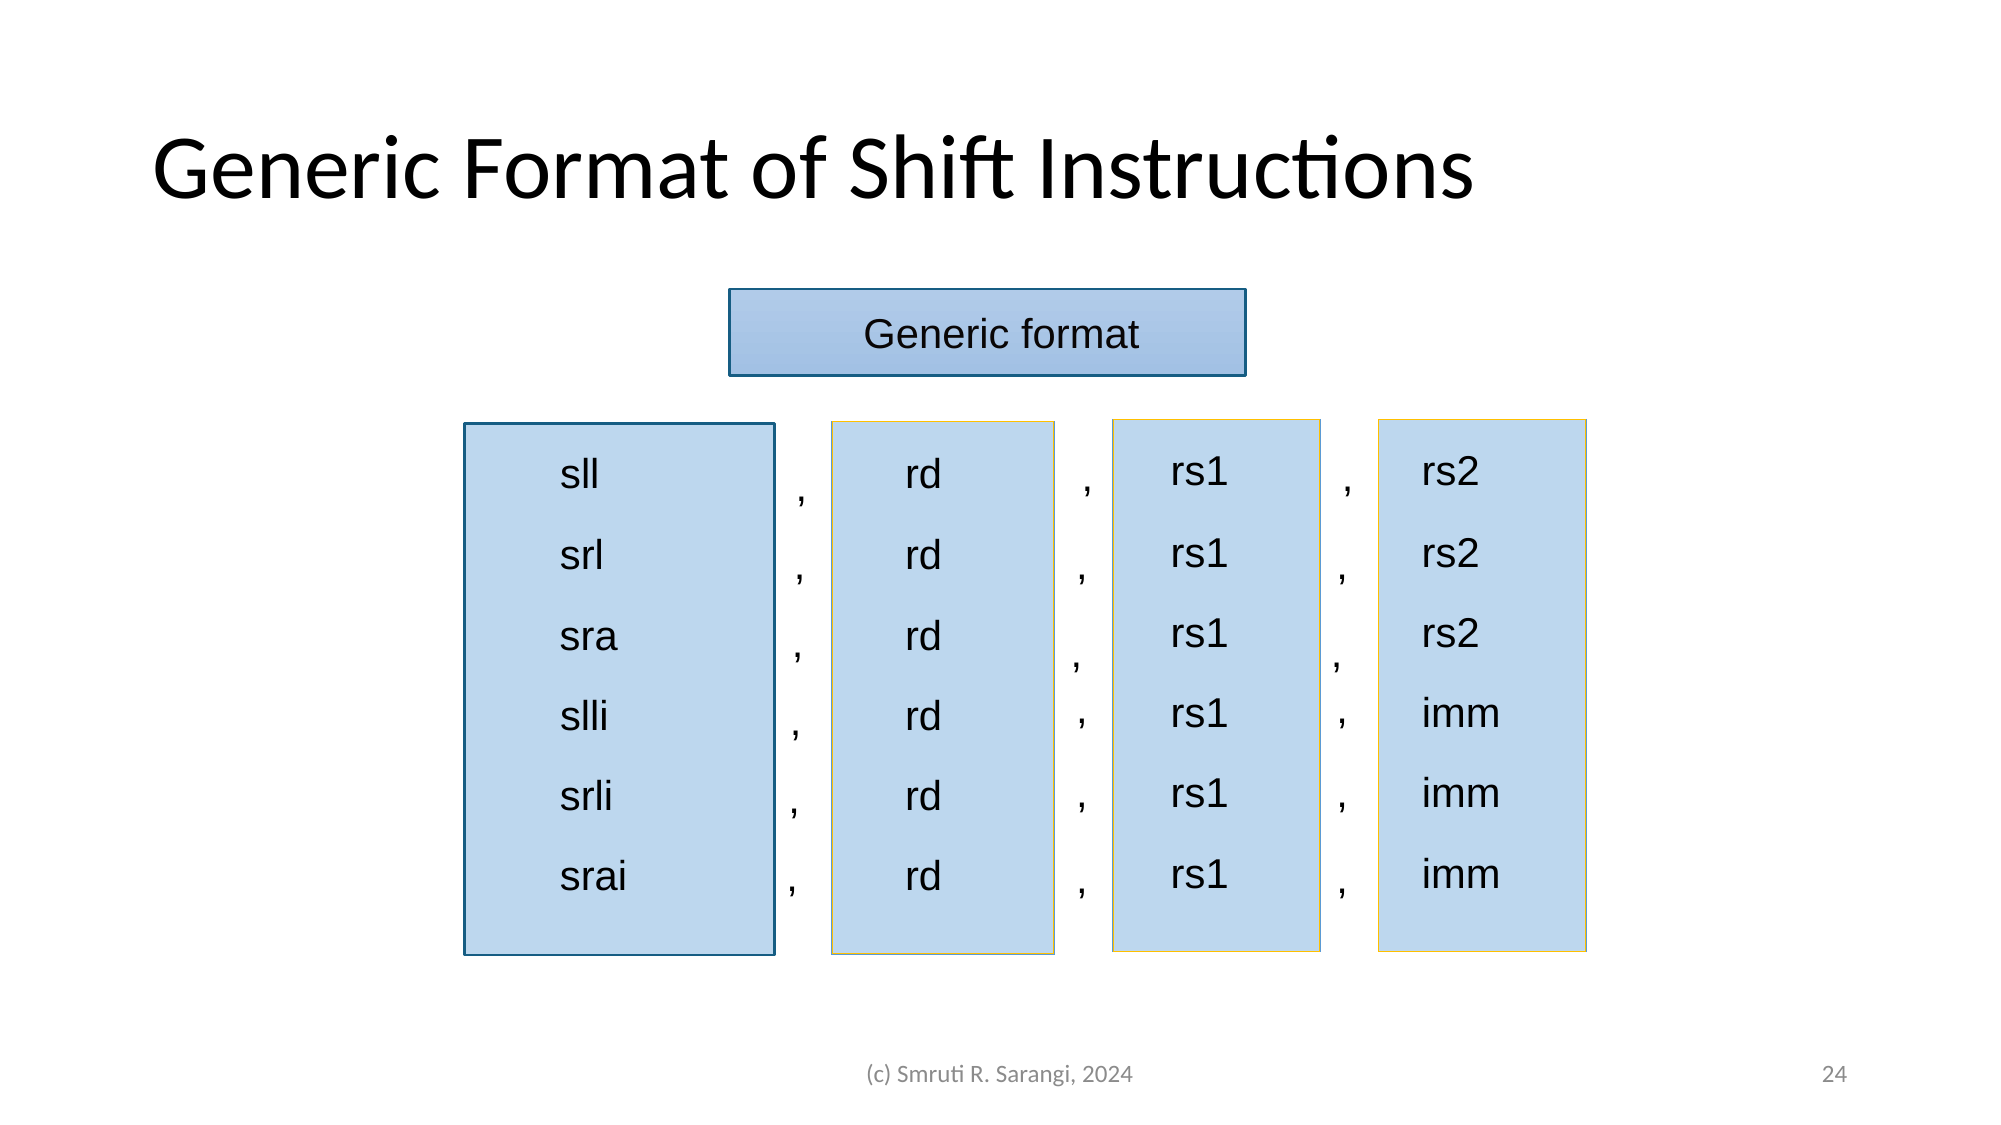

# Generic Format of Shift Instructions

Generic format

rs1
rs2
sll
rd
,
,
,
rs1
rs2
srl
rd
,
,
,
rs1
rs2
sra
rd
,
,
,
,
,
rs1
imm
slli
rd
,
,
,
rs1
imm
srli
rd
,
rs1
imm
srai
rd
,
,
,
(c) Smruti R. Sarangi, 2024
24